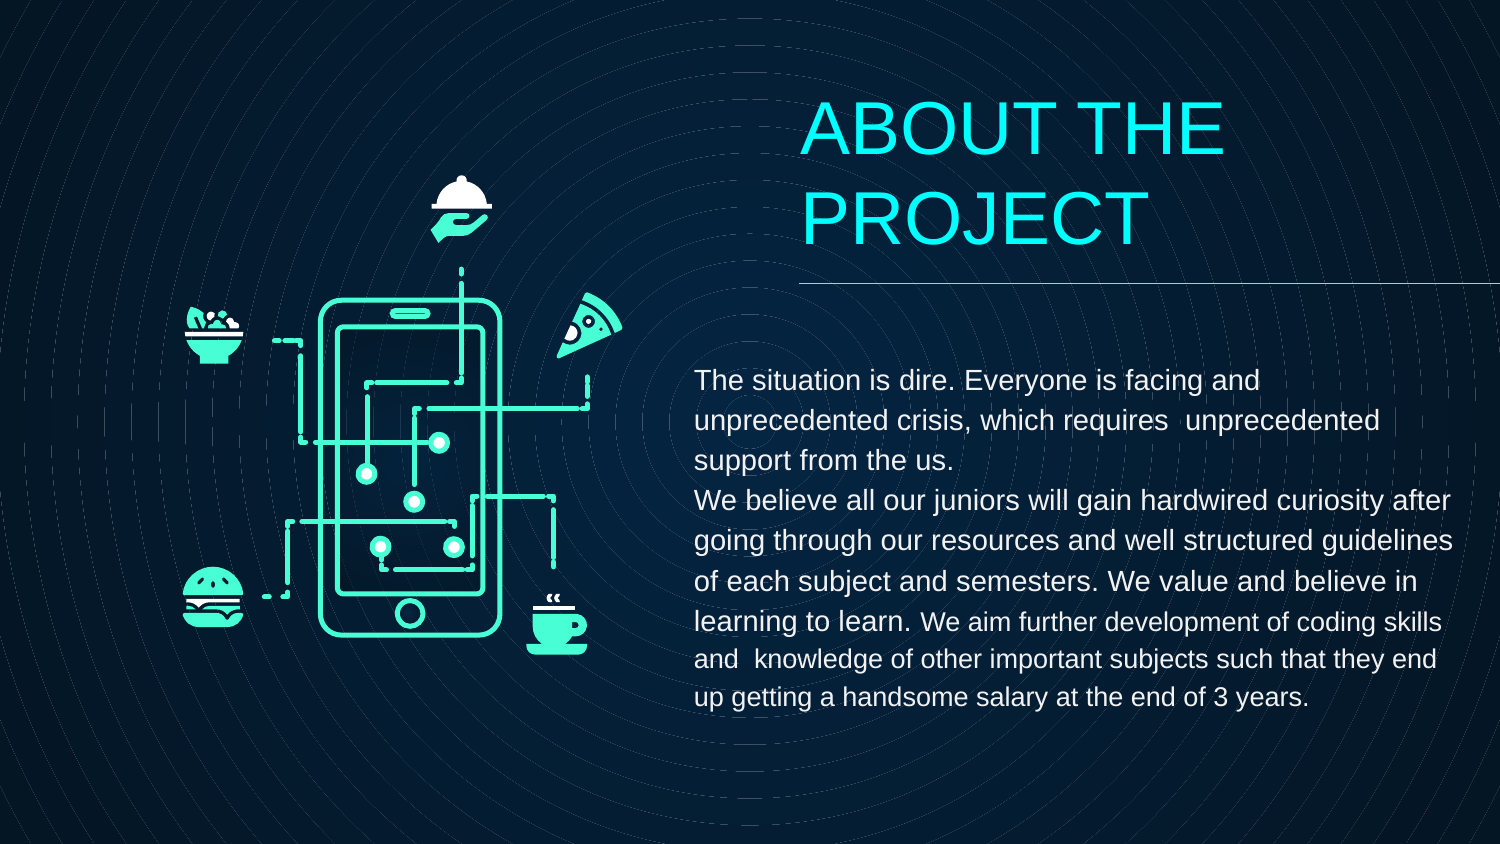

# ABOUT THE PROJECT

The situation is dire. Everyone is facing and unprecedented crisis, which requires  unprecedented support from the us.
We believe all our juniors will gain hardwired curiosity after going through our resources and well structured guidelines of each subject and semesters. We value and believe in learning to learn. We aim further development of coding skills and  knowledge of other important subjects such that they end up getting a handsome salary at the end of 3 years.